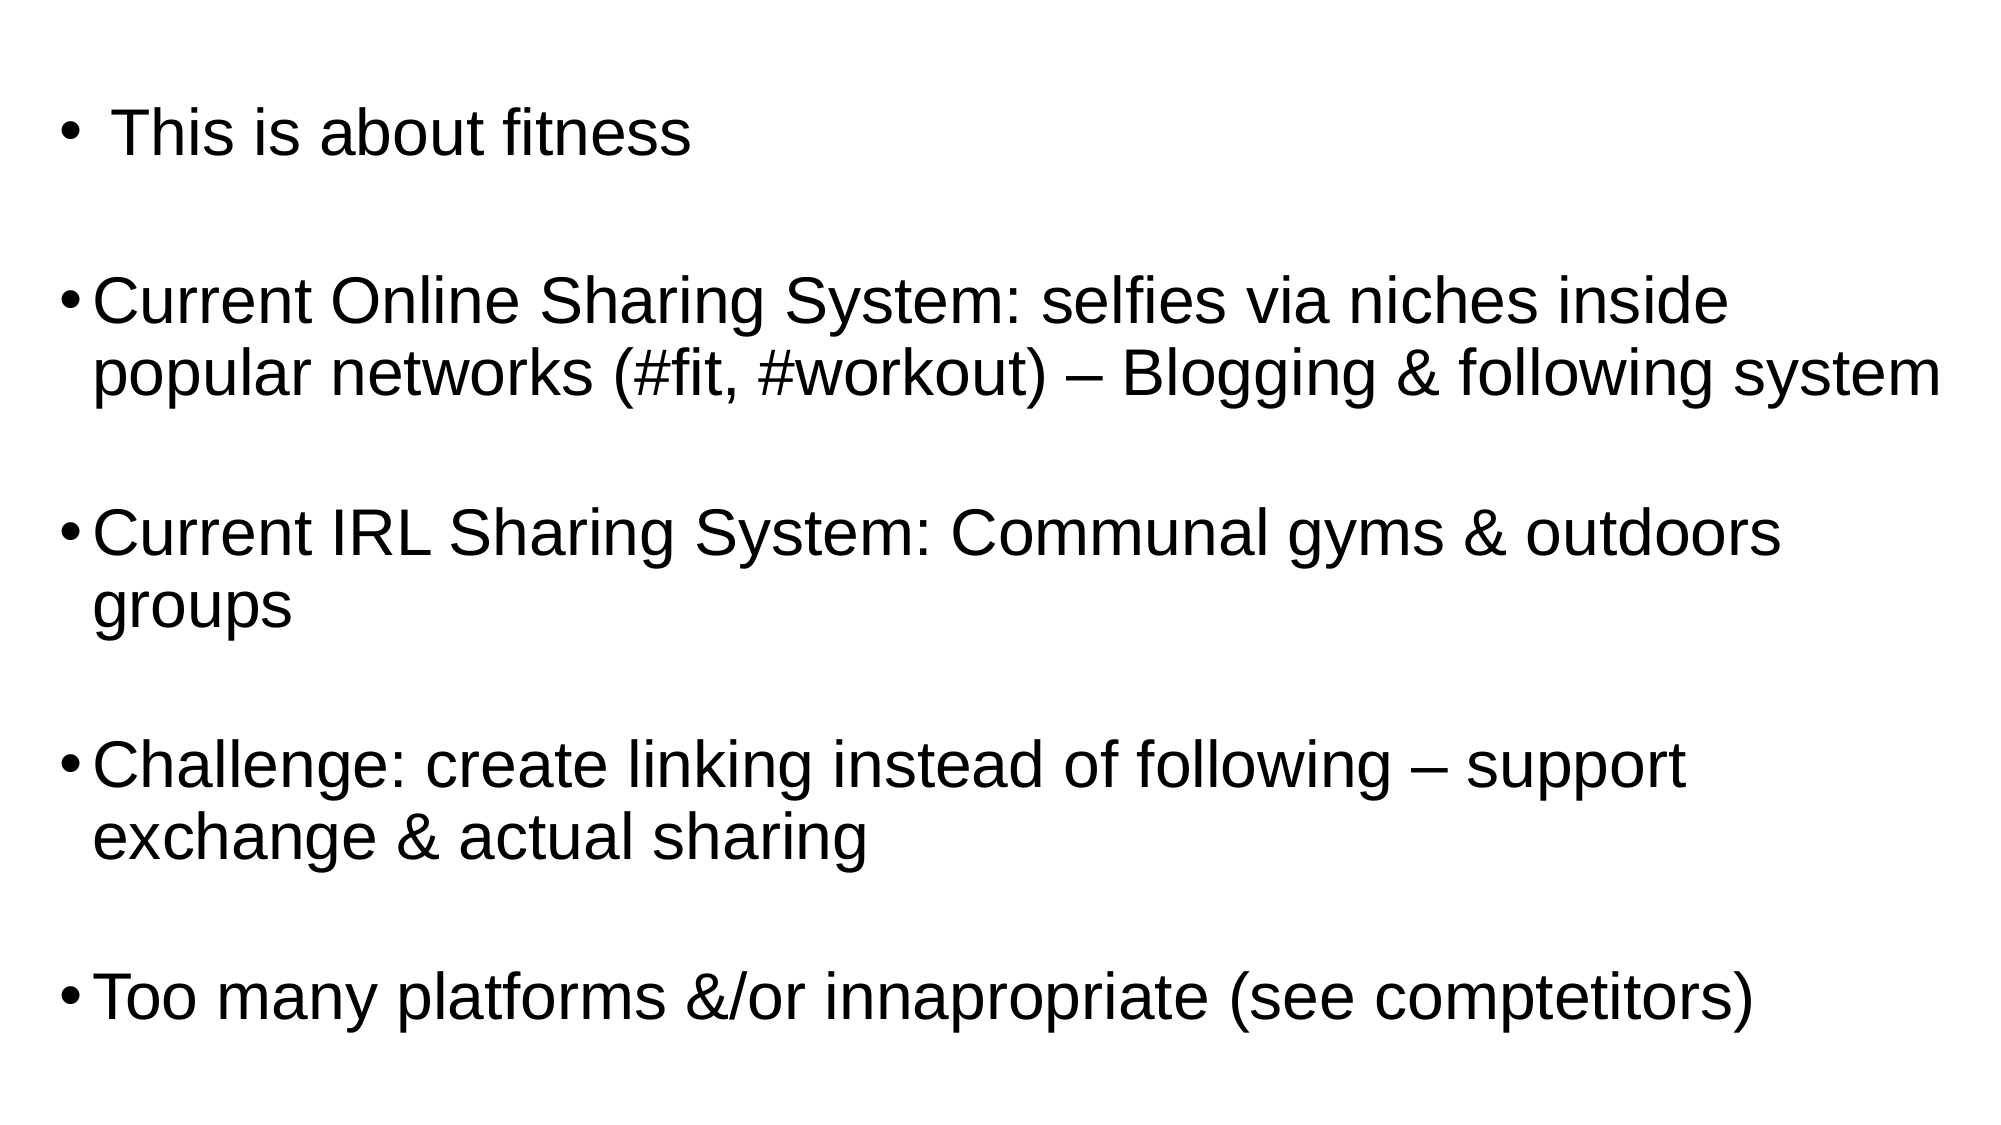

This is about fitness
Current Online Sharing System: selfies via niches inside popular networks (#fit, #workout) – Blogging & following system
Current IRL Sharing System: Communal gyms & outdoors groups
Challenge: create linking instead of following – support exchange & actual sharing
Too many platforms &/or innapropriate (see comptetitors)